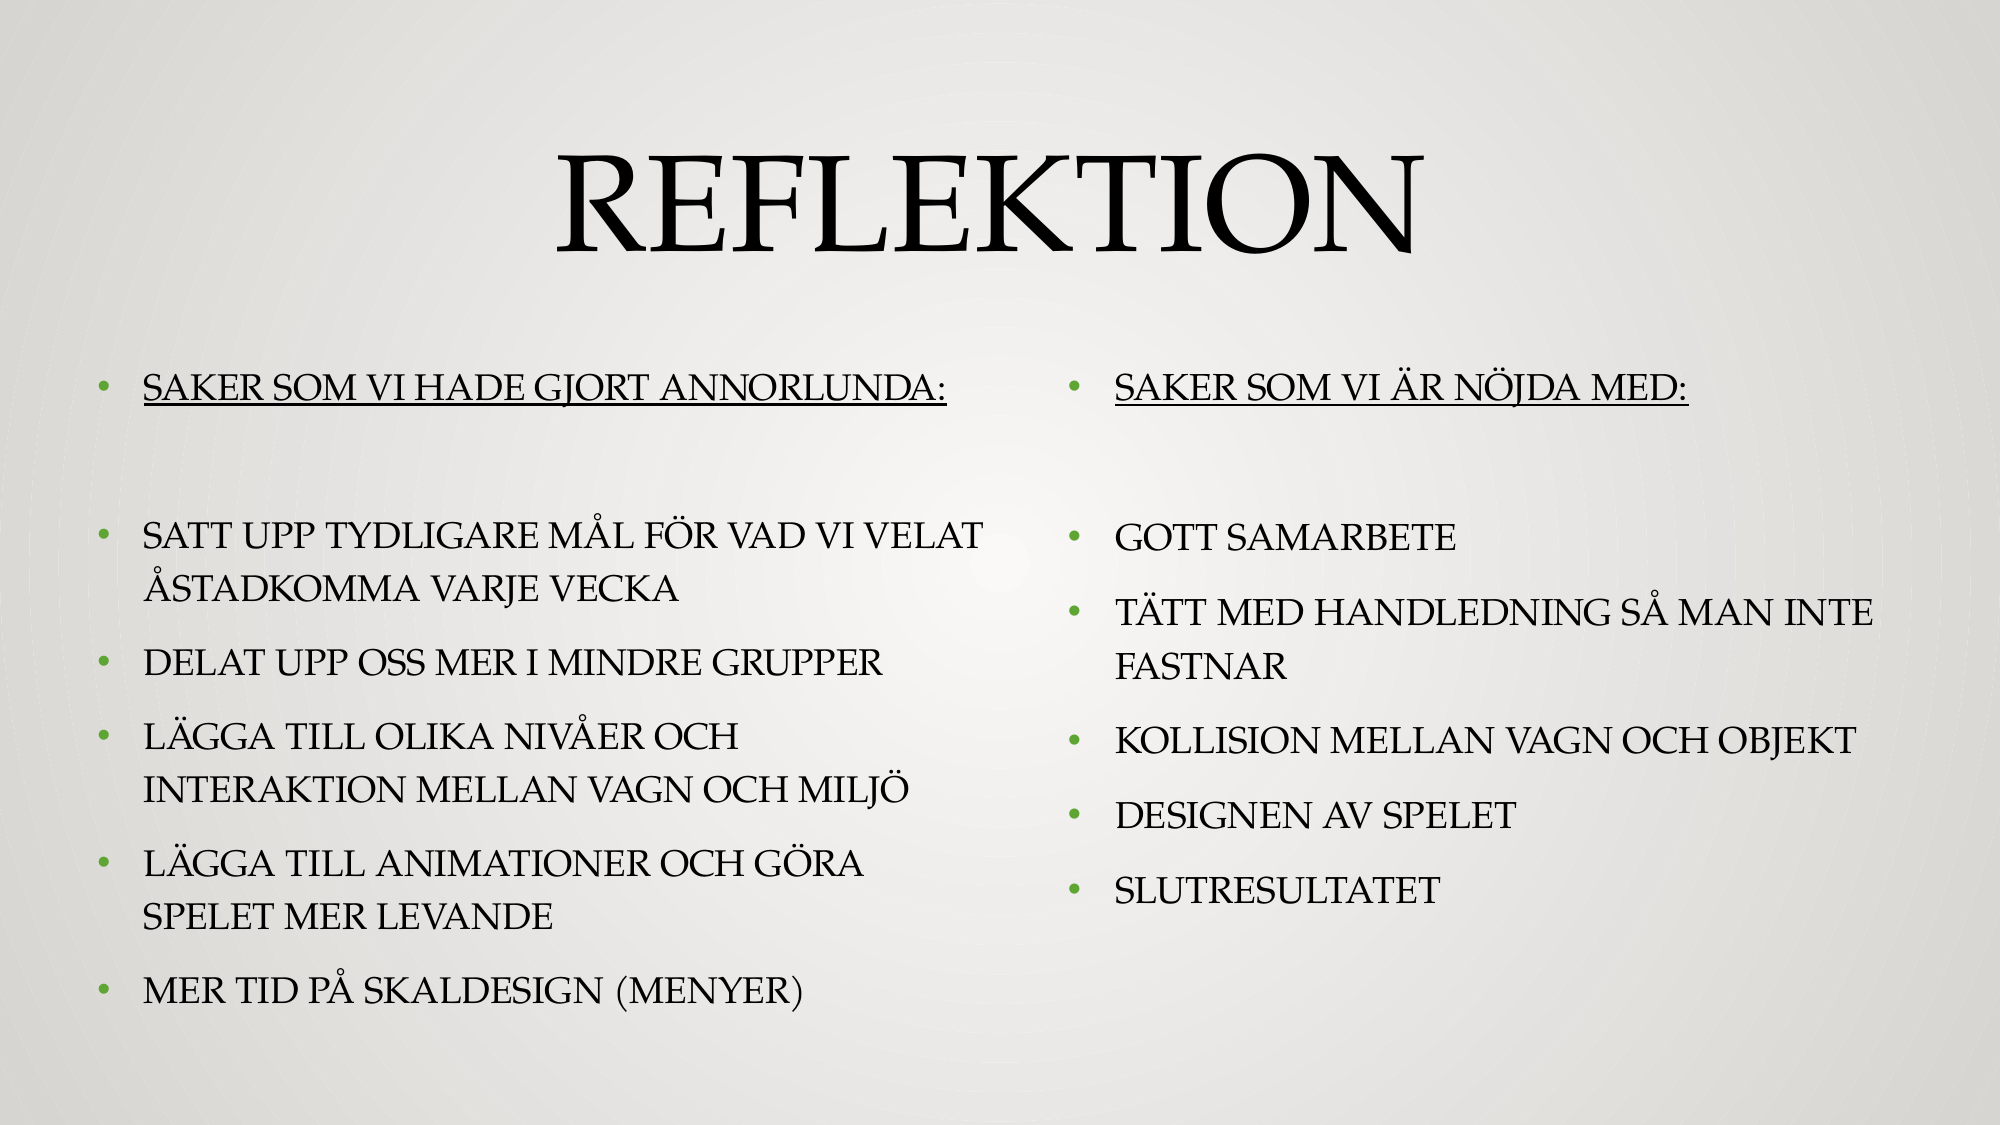

# REFLEKTION
Saker som vi hade gjort annorlunda:

SATT UPP TYDLIGARE MÅL FÖR VAD VI VELAT ÅSTADKOMMA VARJE VECKA
Delat upp oss MER i mindre grupper
lägga till olika nivåer och interaktion mellan vagn och miljö
Lägga TILL animationER och görA spelet mer levande
Mer tid på SKALdesign (menYER)

Saker som vi är nöjda med:

GOTT SAMARBETE
TÄTT MED HANDLEDNING SÅ MAN INTE FASTNAR
KOLLISION MELLAN VAGN OCH OBJEKT
Designen av spelet
Slutresultatet